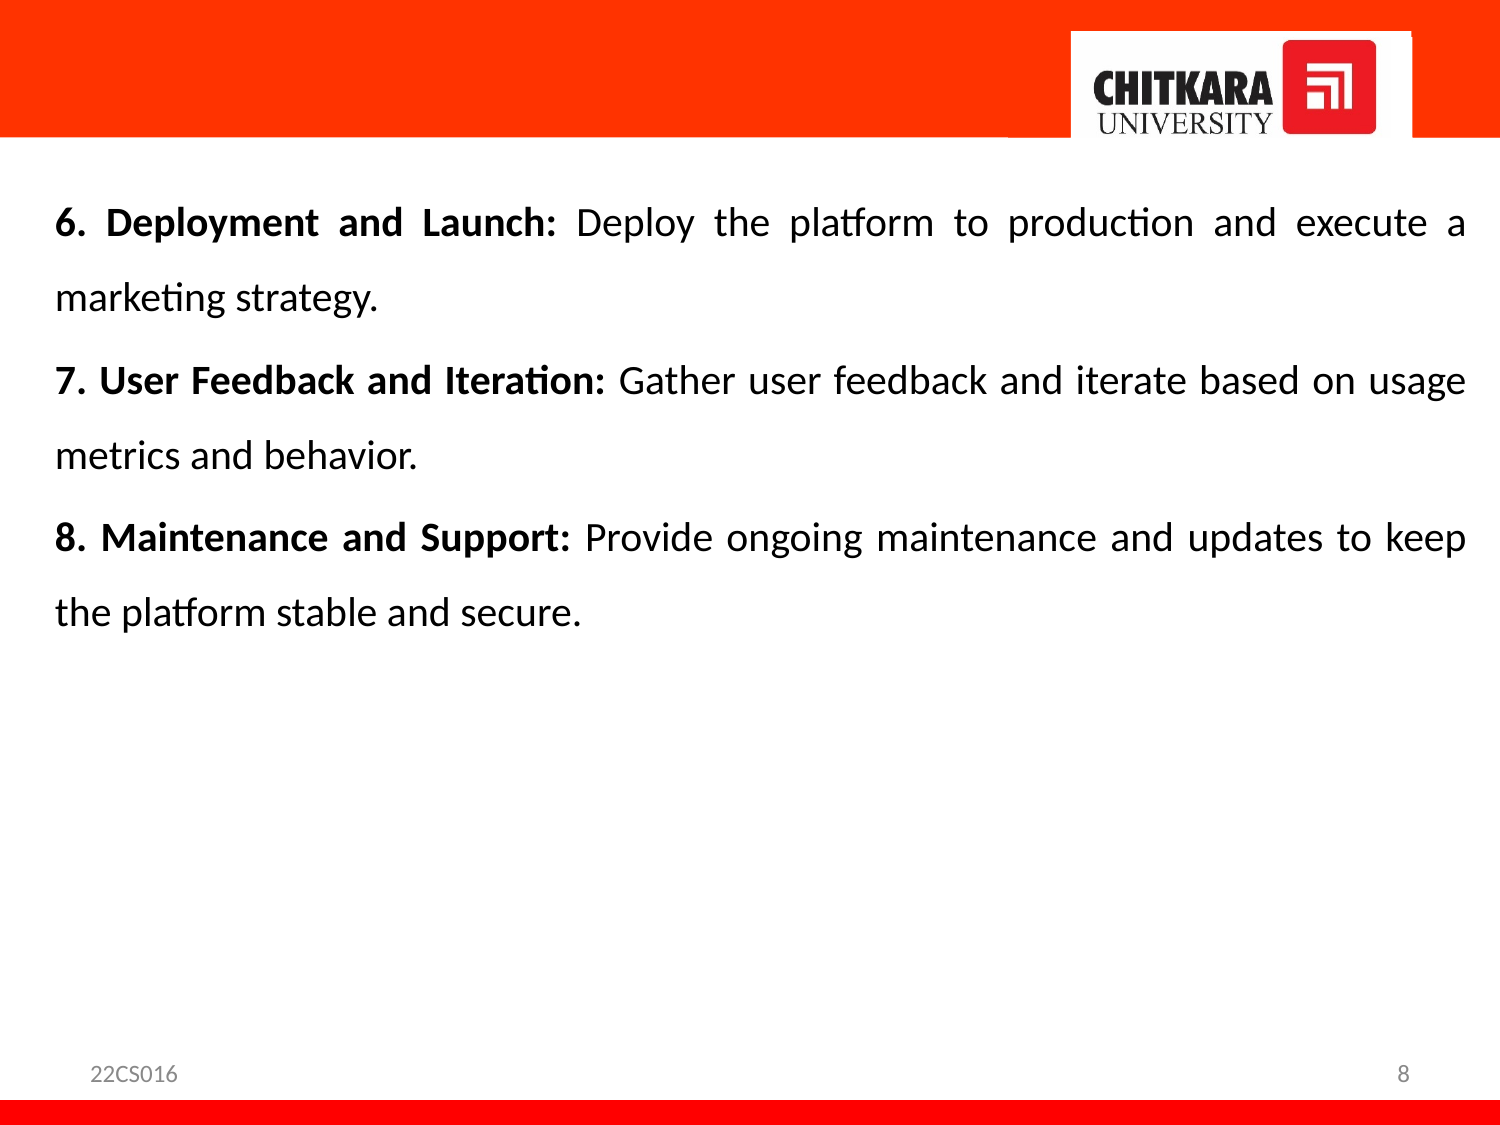

6. Deployment and Launch: Deploy the platform to production and execute a marketing strategy.
7. User Feedback and Iteration: Gather user feedback and iterate based on usage metrics and behavior.
8. Maintenance and Support: Provide ongoing maintenance and updates to keep the platform stable and secure.
22CS016
8